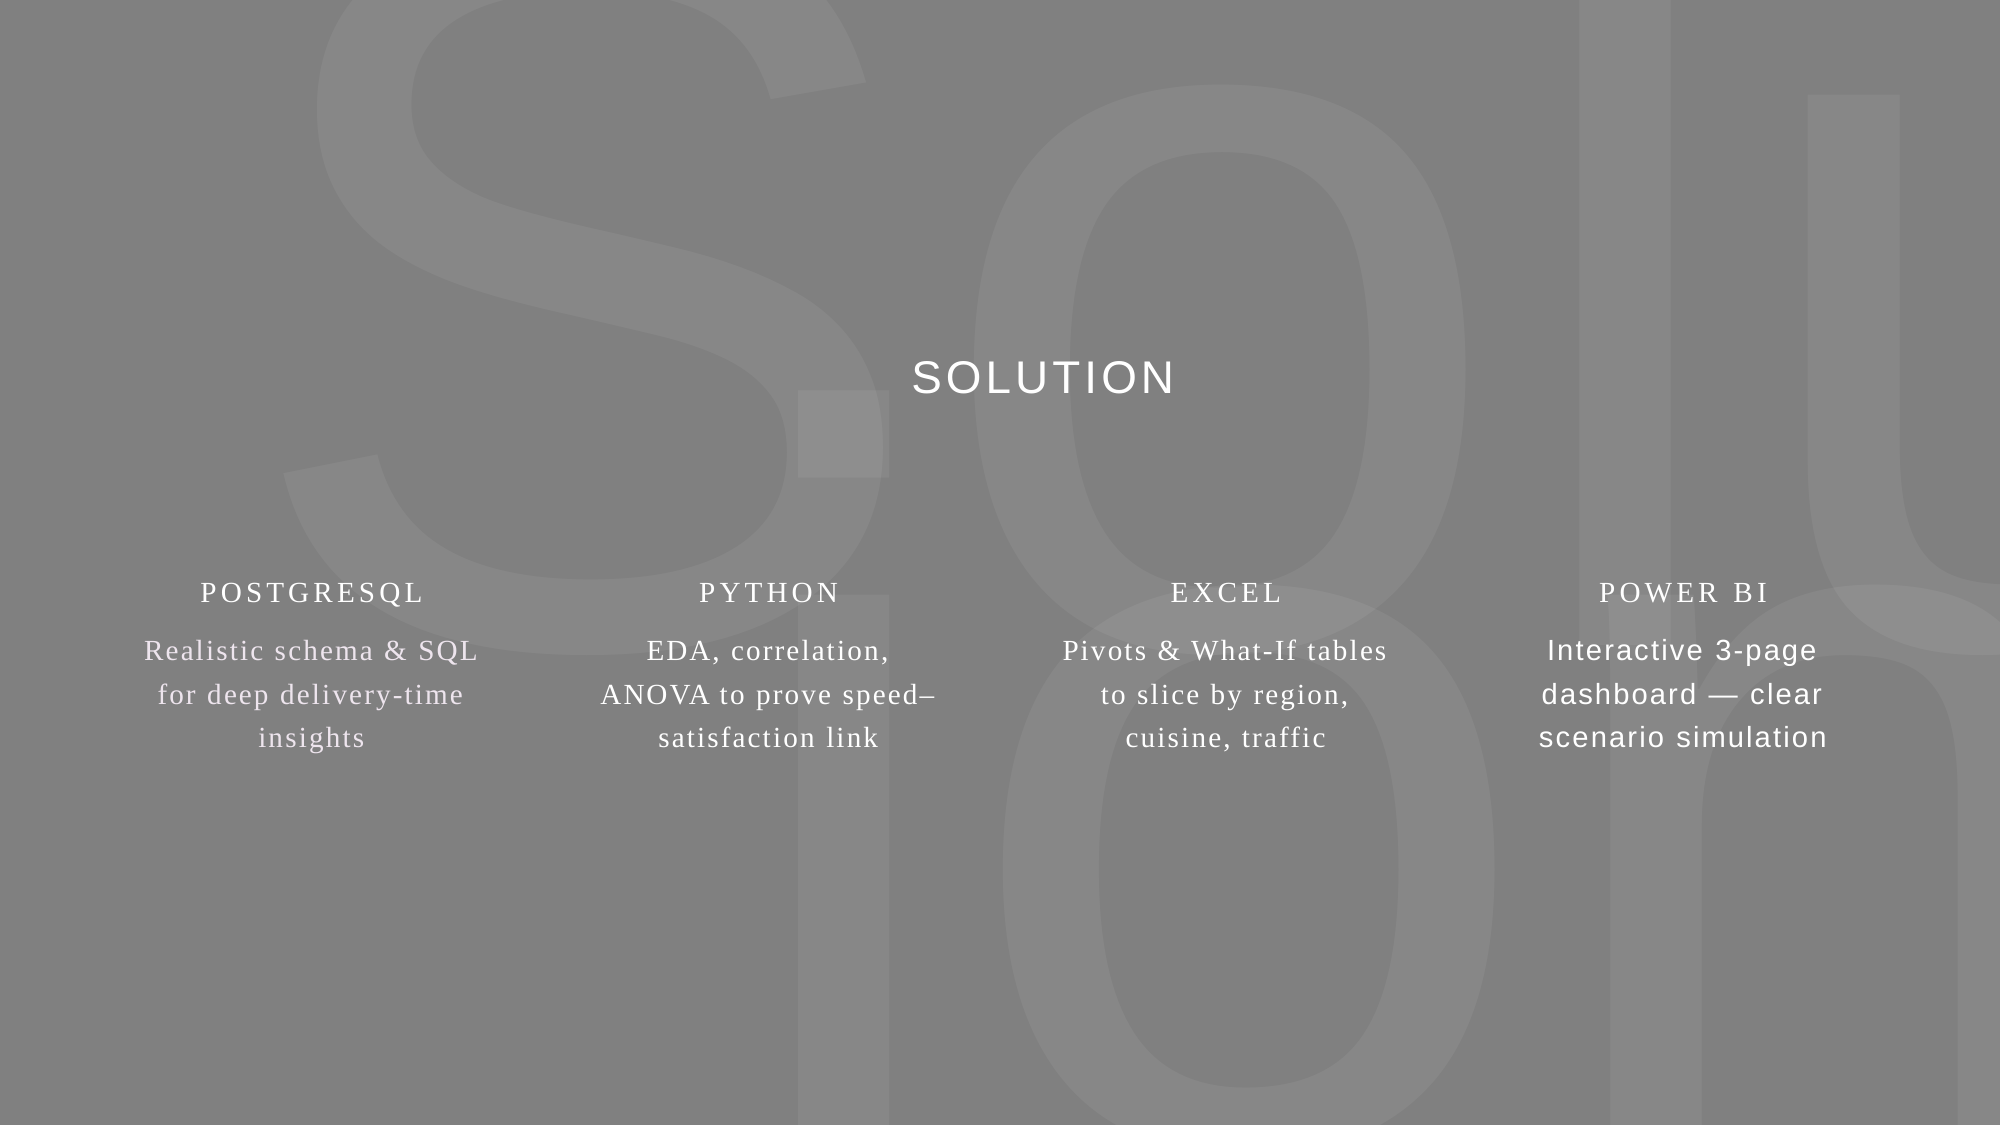

Solution
# Solution
POSTGRESQL
PYTHON
EXCEL
POWER BI
Realistic schema & SQL for deep delivery-time insights
EDA, correlation, ANOVA to prove speed–satisfaction link
Pivots & What-If tables to slice by region, cuisine, traffic
Interactive 3-page dashboard — clear scenario simulation